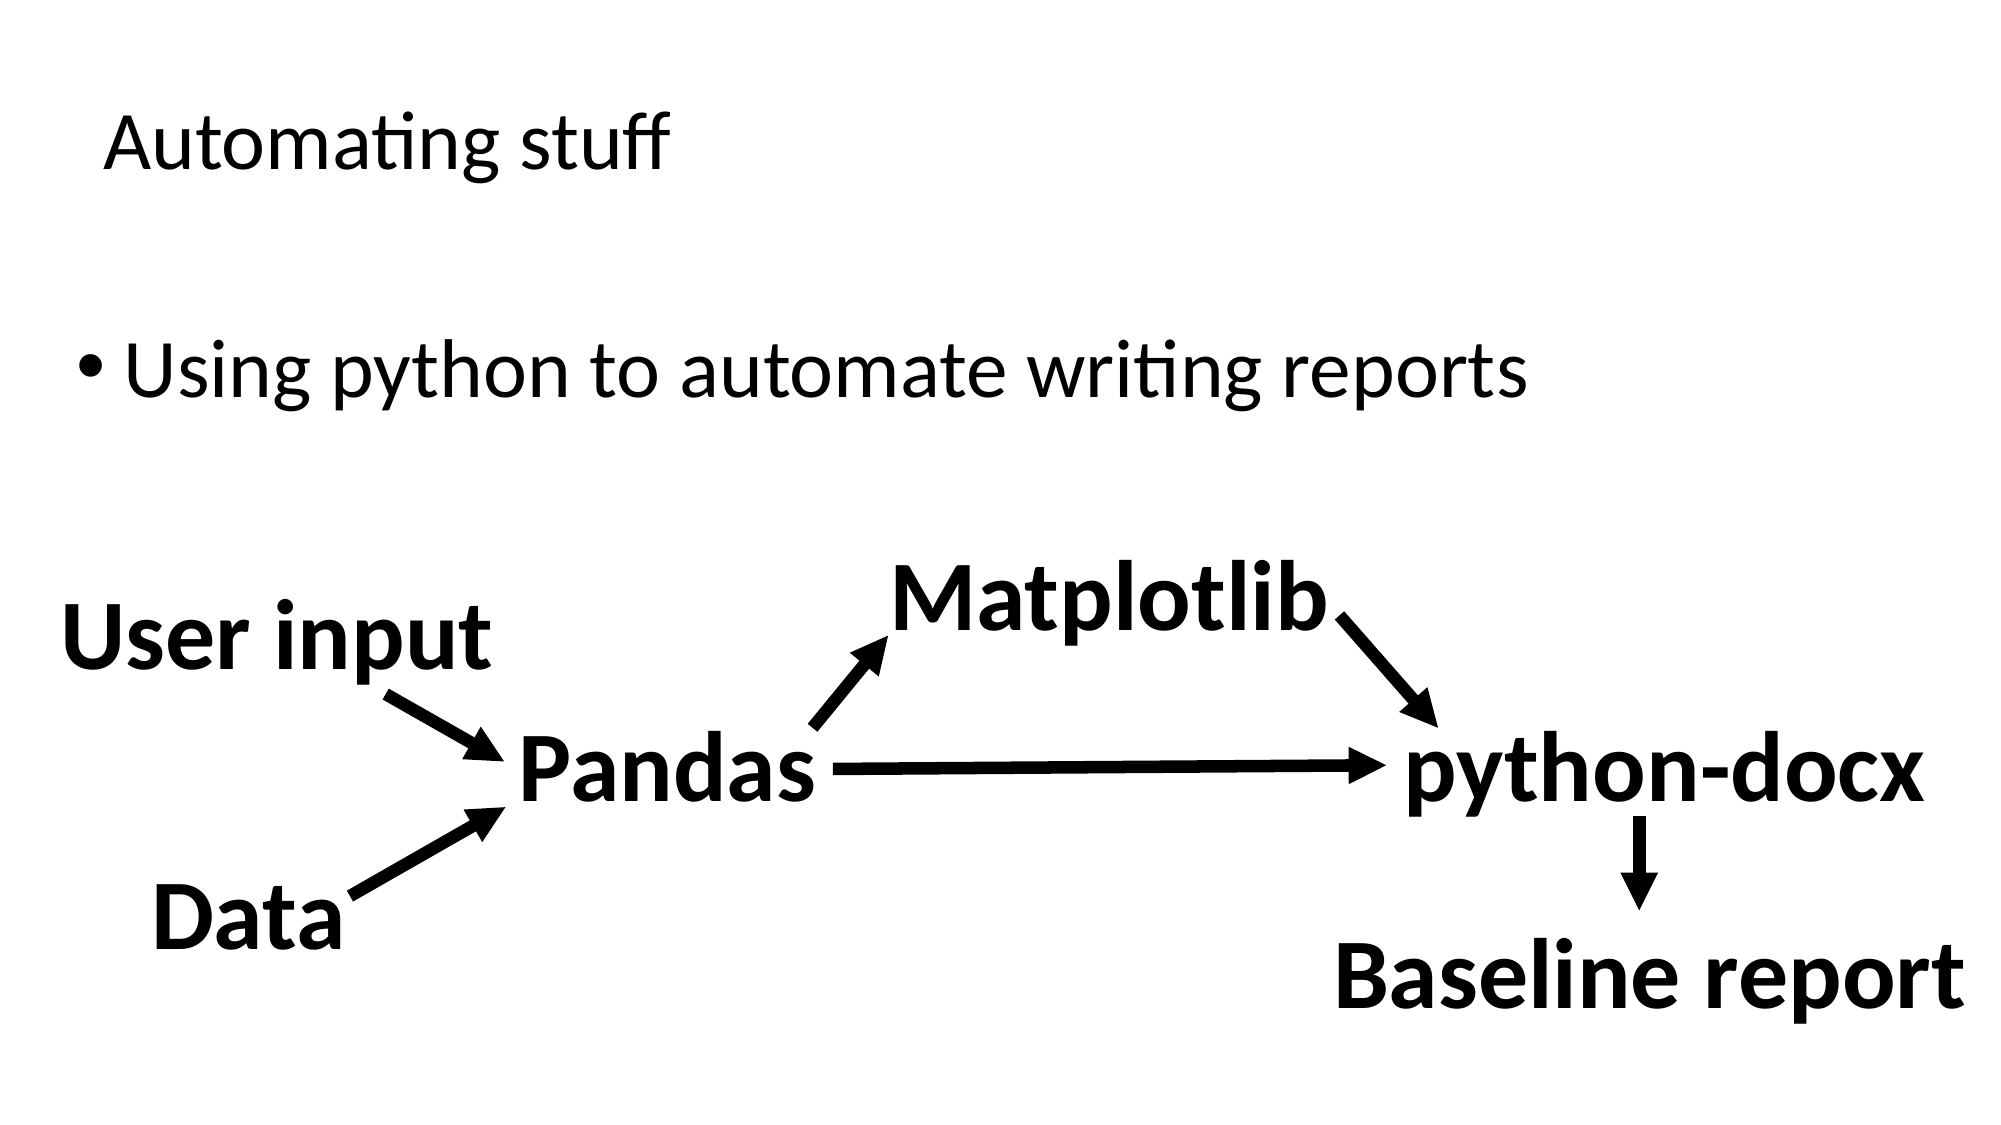

Automating stuff
Using python to automate writing reports
Matplotlib
User input
Pandas
python-docx
Data
Baseline report